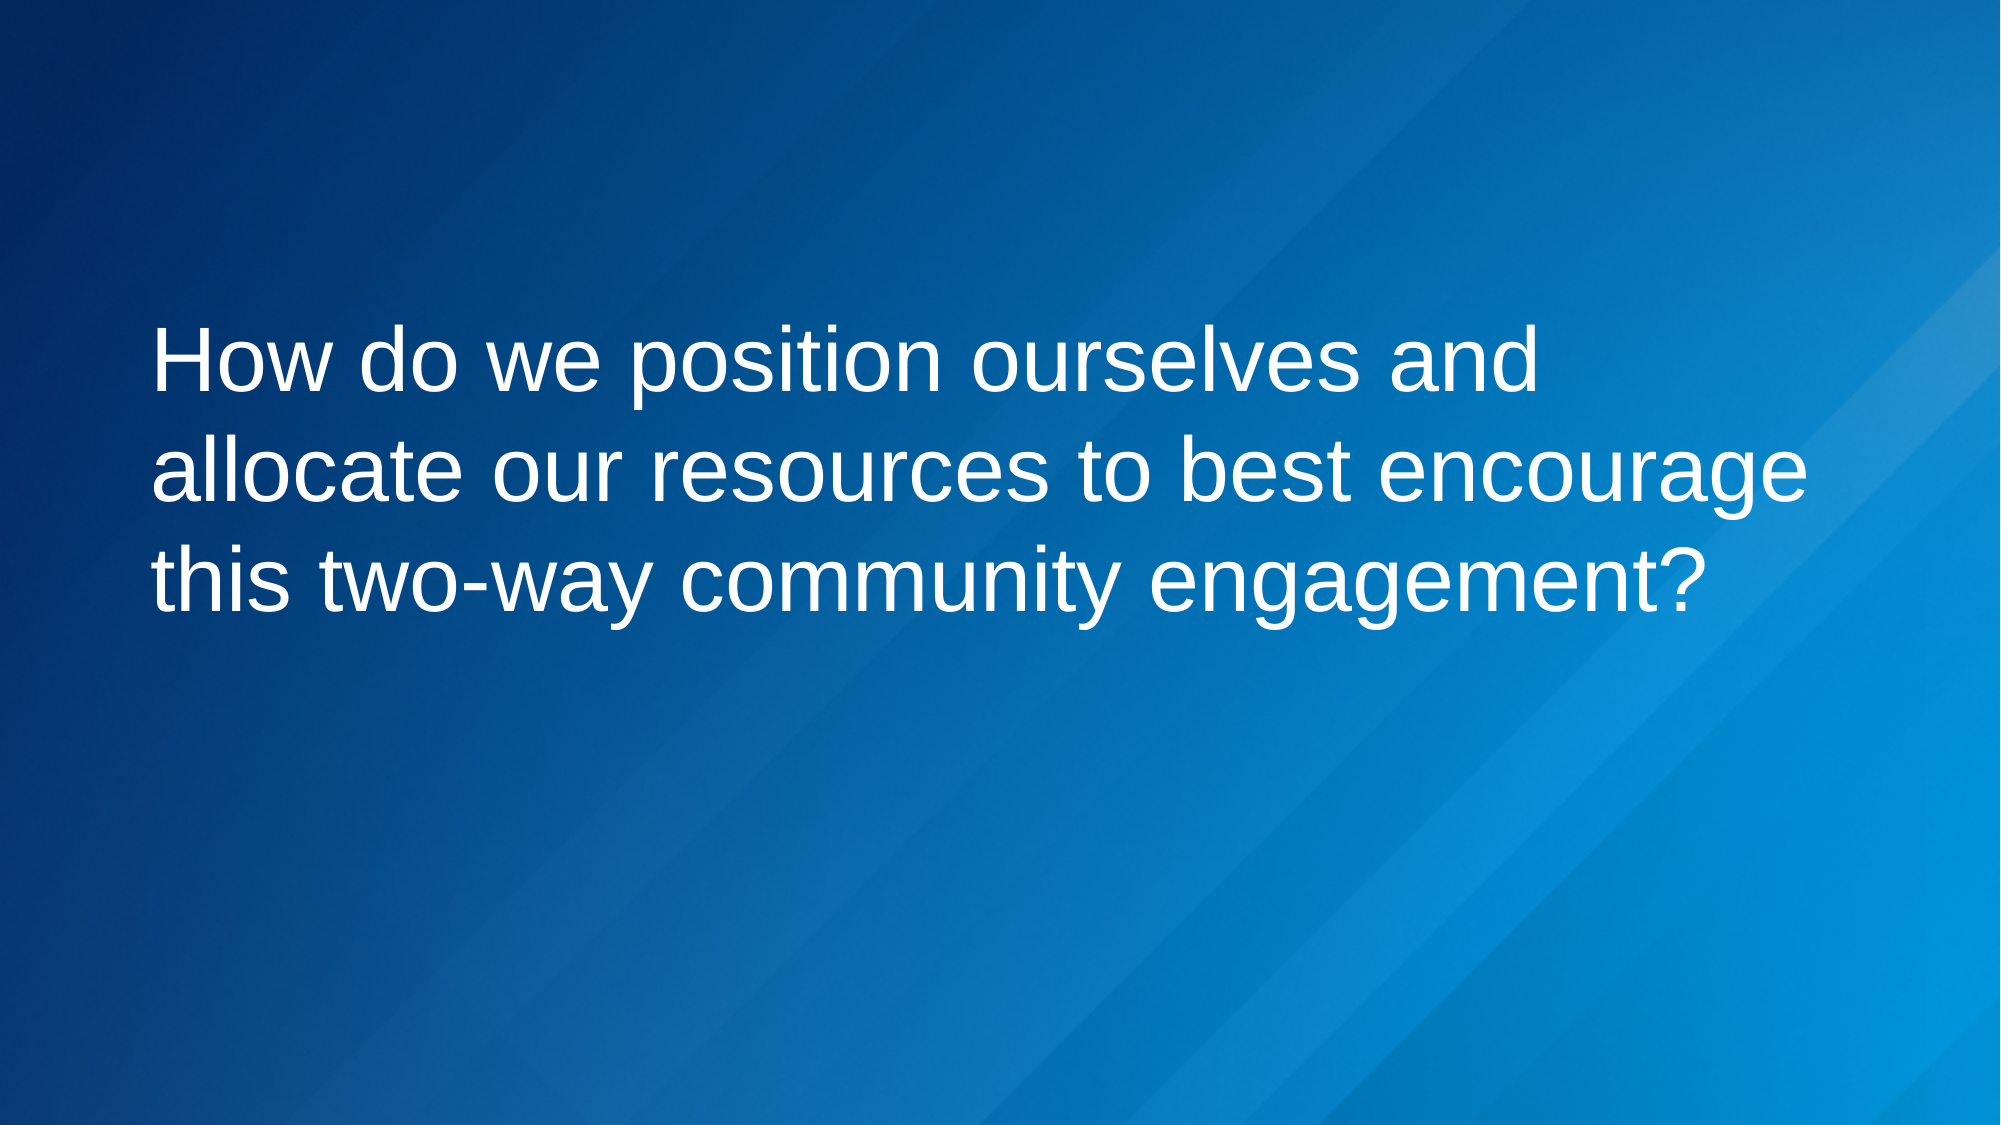

#
How do we position ourselves and allocate our resources to best encourage this two-way community engagement?